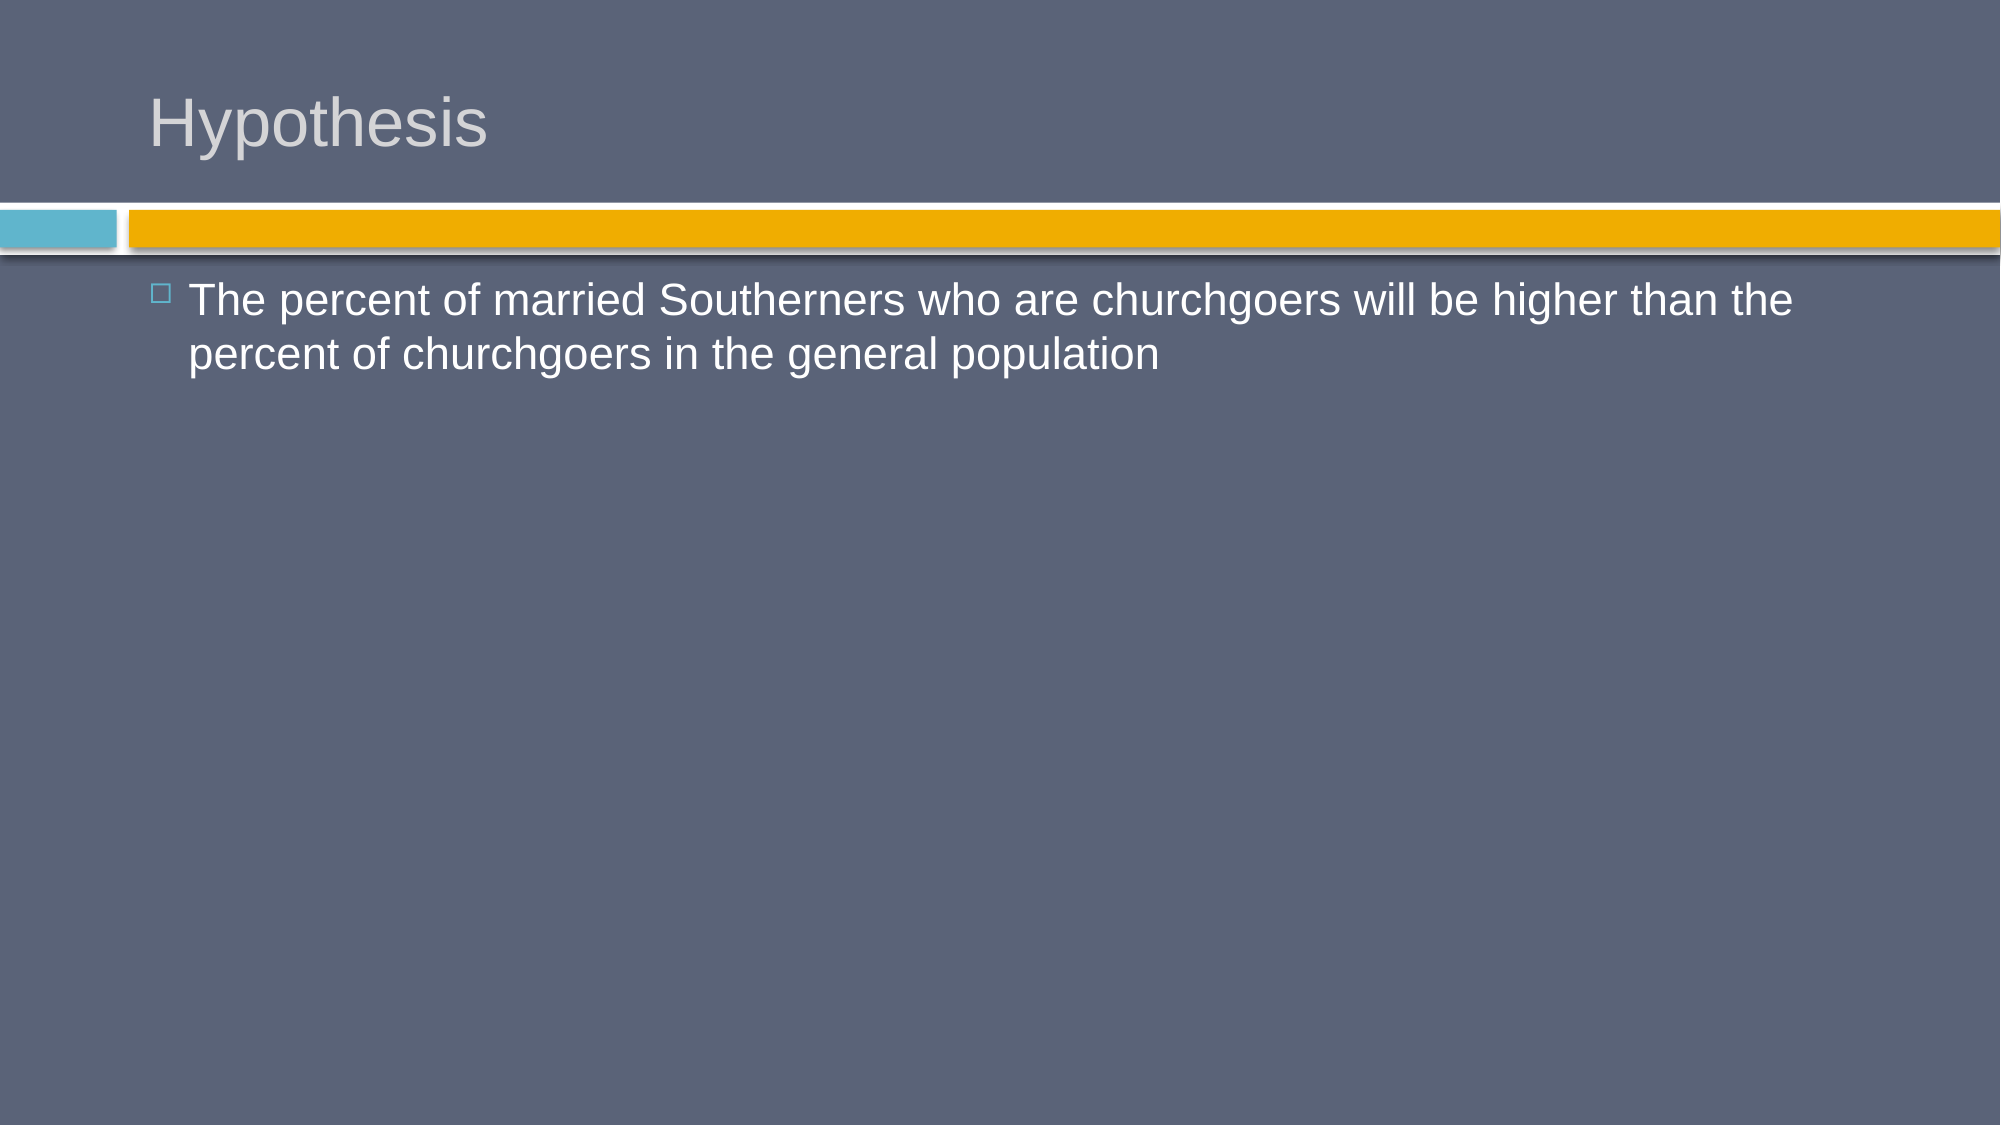

# Hypothesis
The percent of married Southerners who are churchgoers will be higher than the percent of churchgoers in the general population